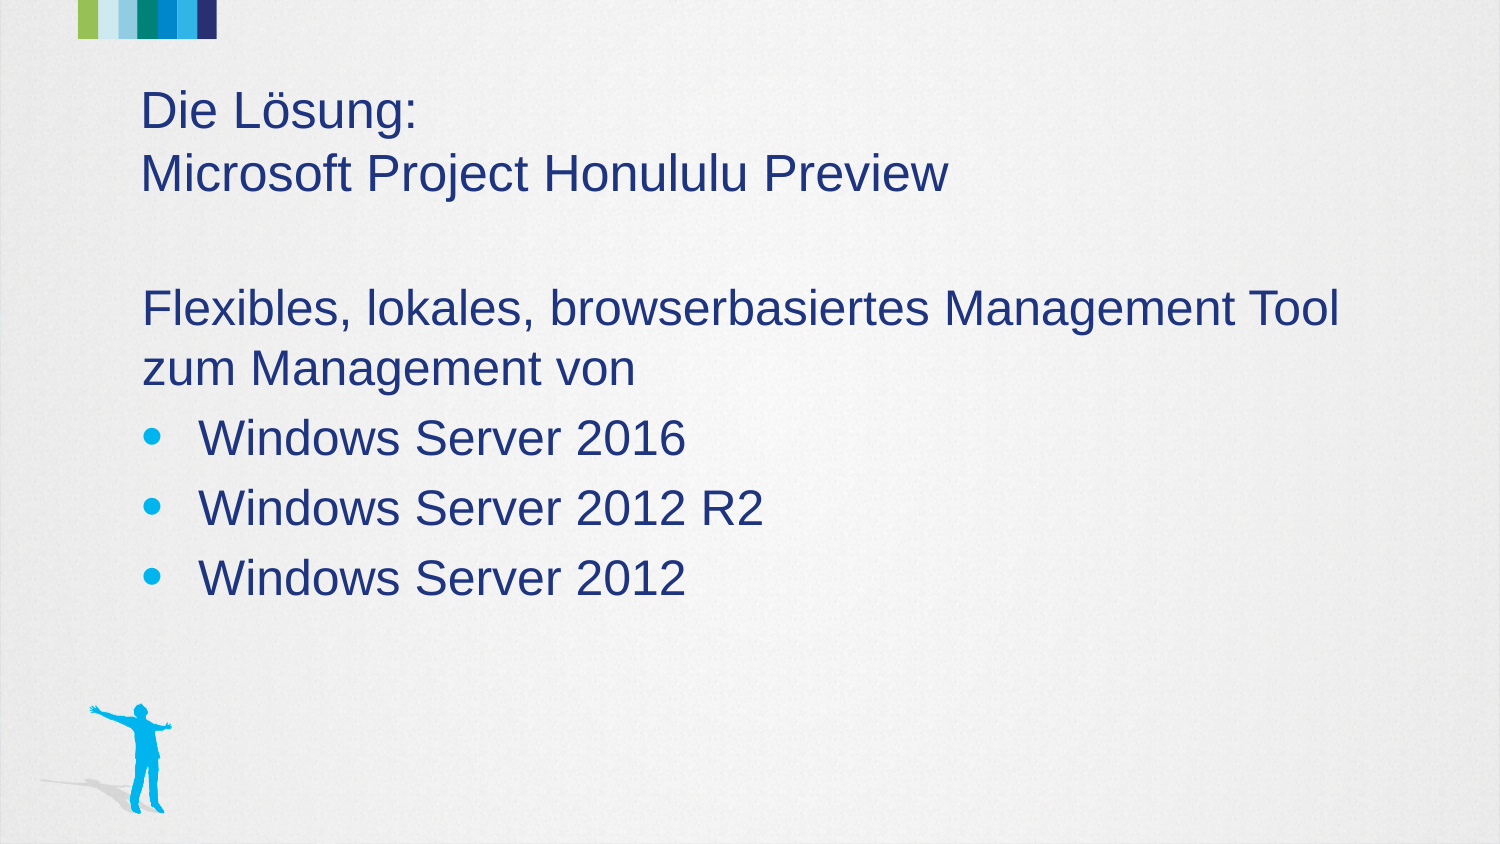

# Die Lösung: Microsoft Project Honululu Preview
Flexibles, lokales, browserbasiertes Management Tool zum Management von
Windows Server 2016
Windows Server 2012 R2
Windows Server 2012